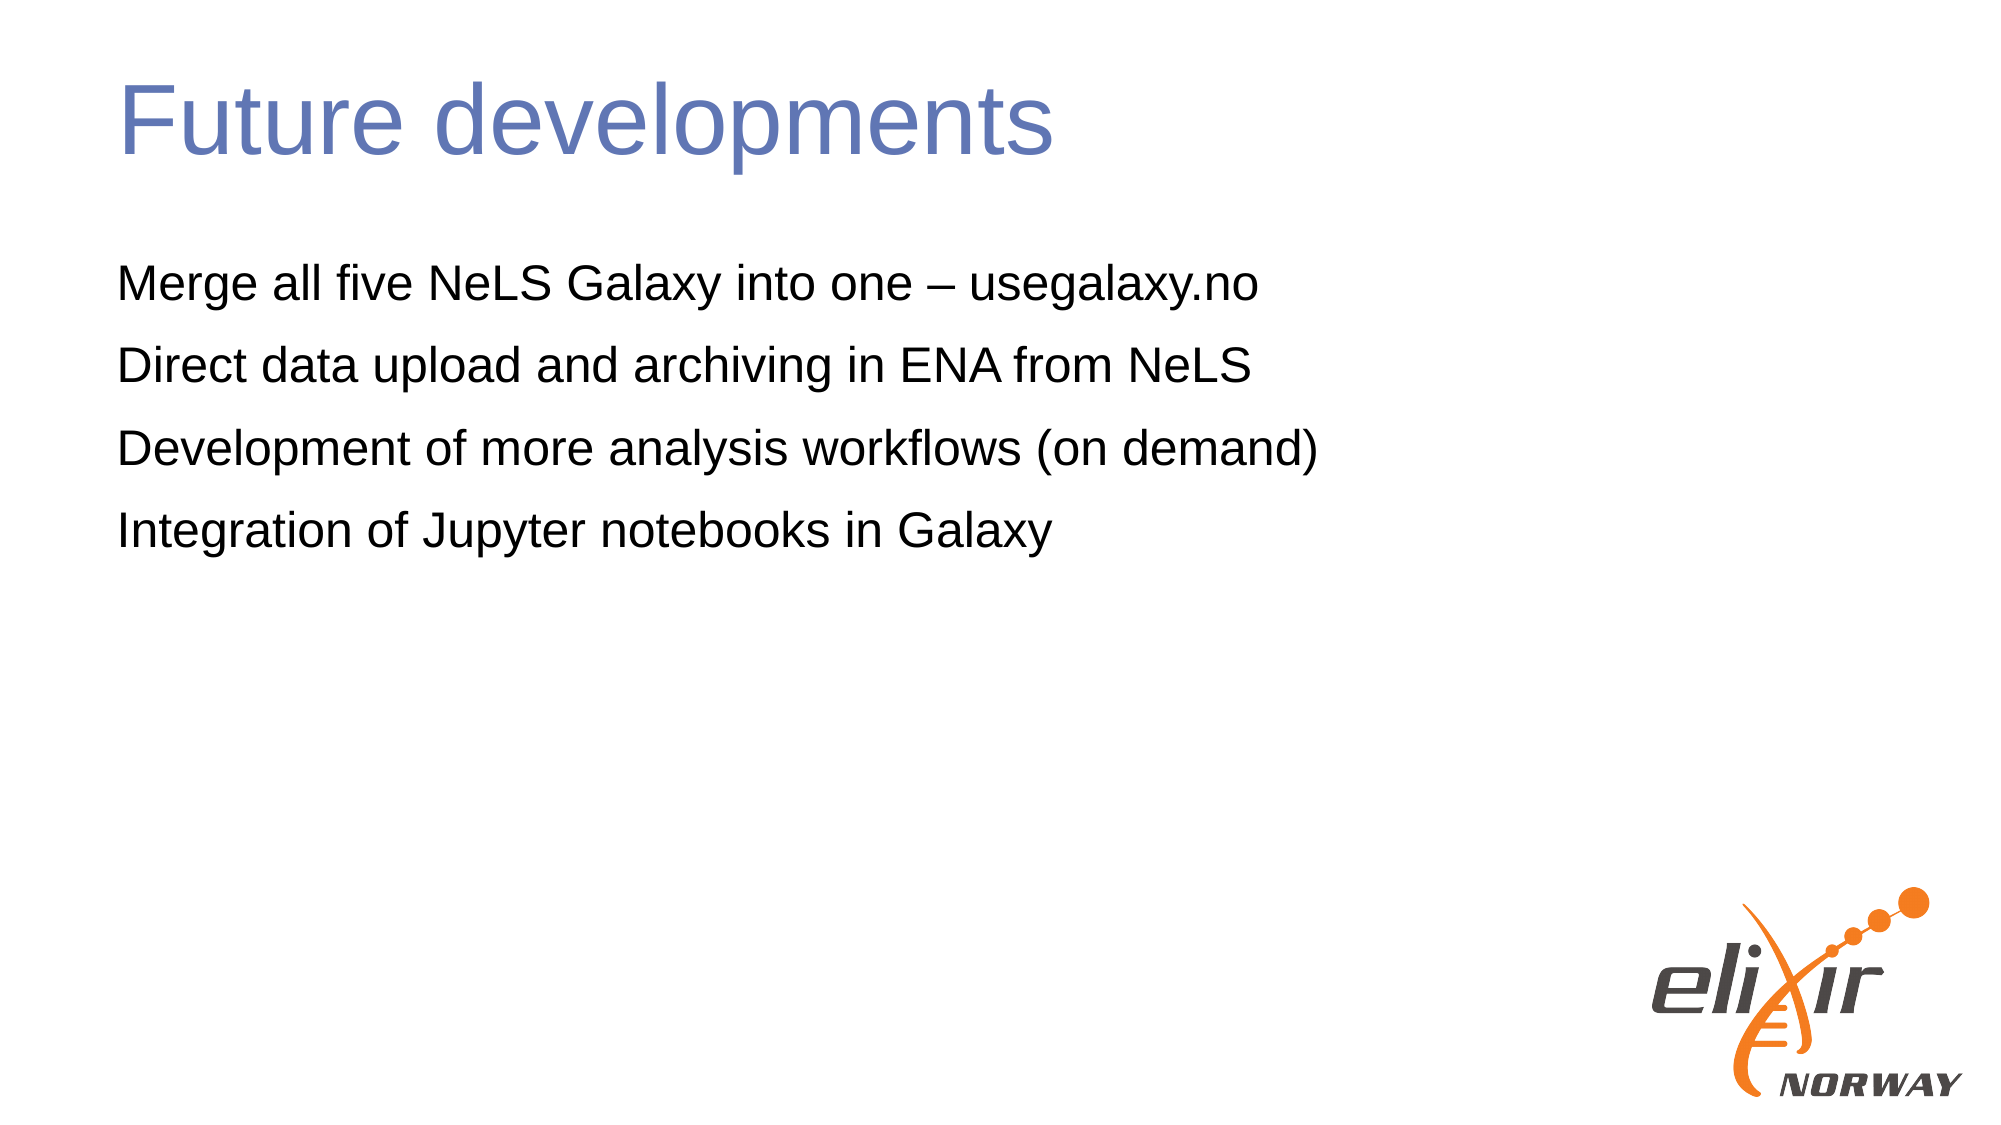

# Future developments
Merge all five NeLS Galaxy into one – usegalaxy.no
Direct data upload and archiving in ENA from NeLS
Development of more analysis workflows (on demand)
Integration of Jupyter notebooks in Galaxy